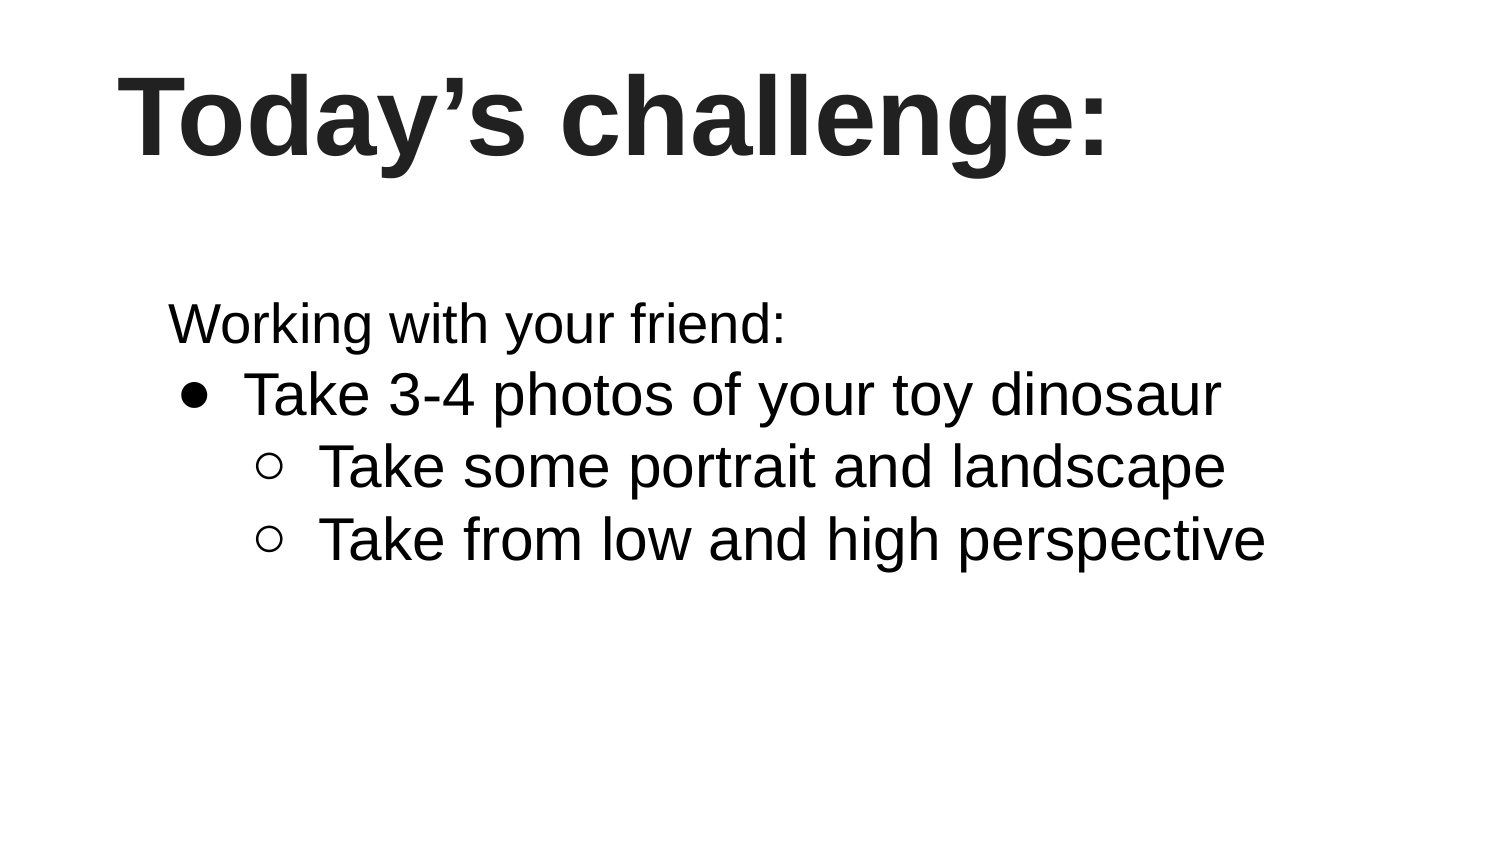

Today’s challenge:
Working with your friend:
Take 3-4 photos of your toy dinosaur
Take some portrait and landscape
Take from low and high perspective